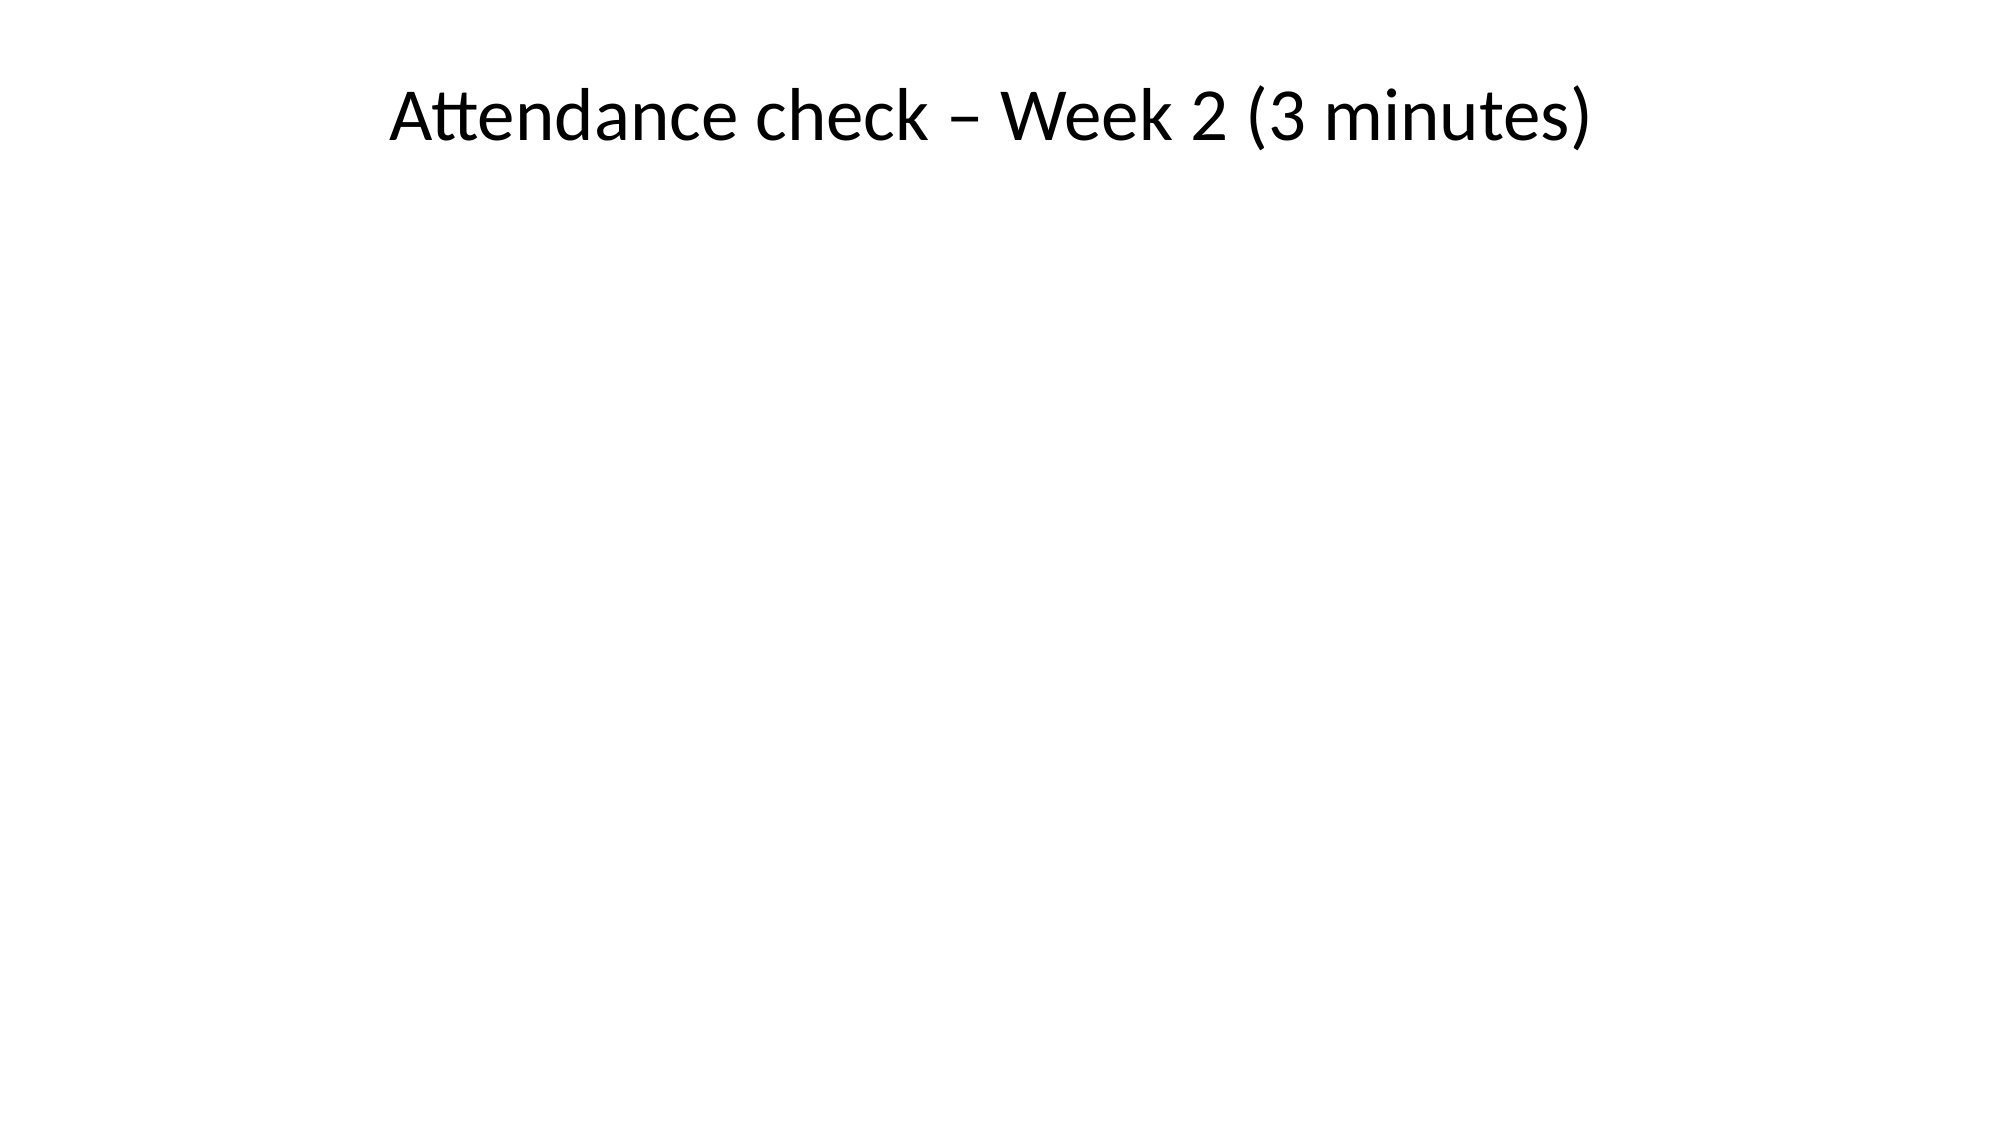

# Attendance check – Week 2 (3 minutes)